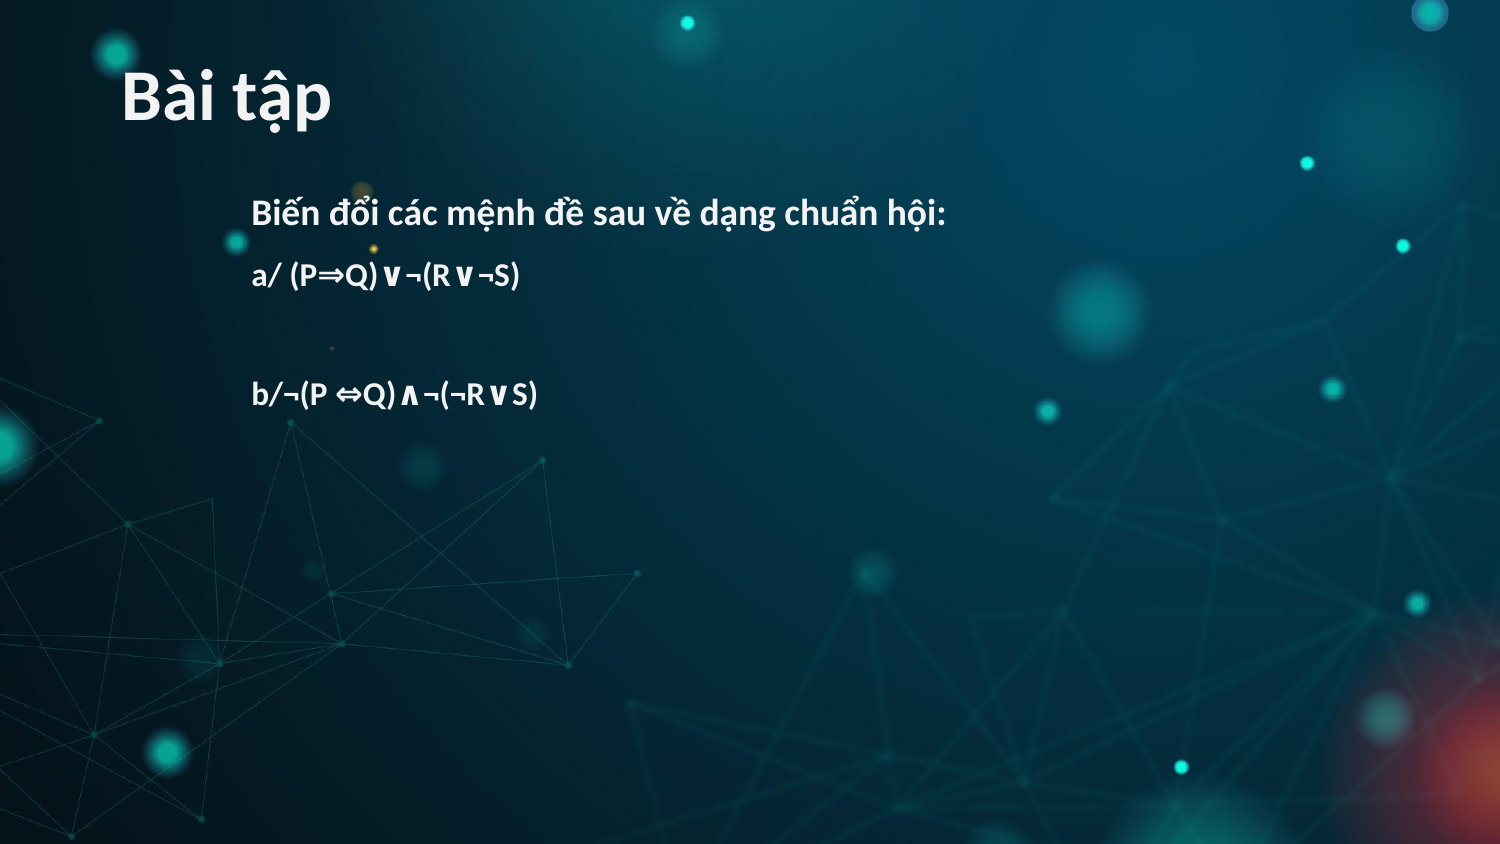

# Bài tập
Biến đổi các mệnh đề sau về dạng chuẩn hội:
a/ (P⇒Q)∨¬(R∨¬S)

b/¬(P ⇔Q)∧¬(¬R∨S)